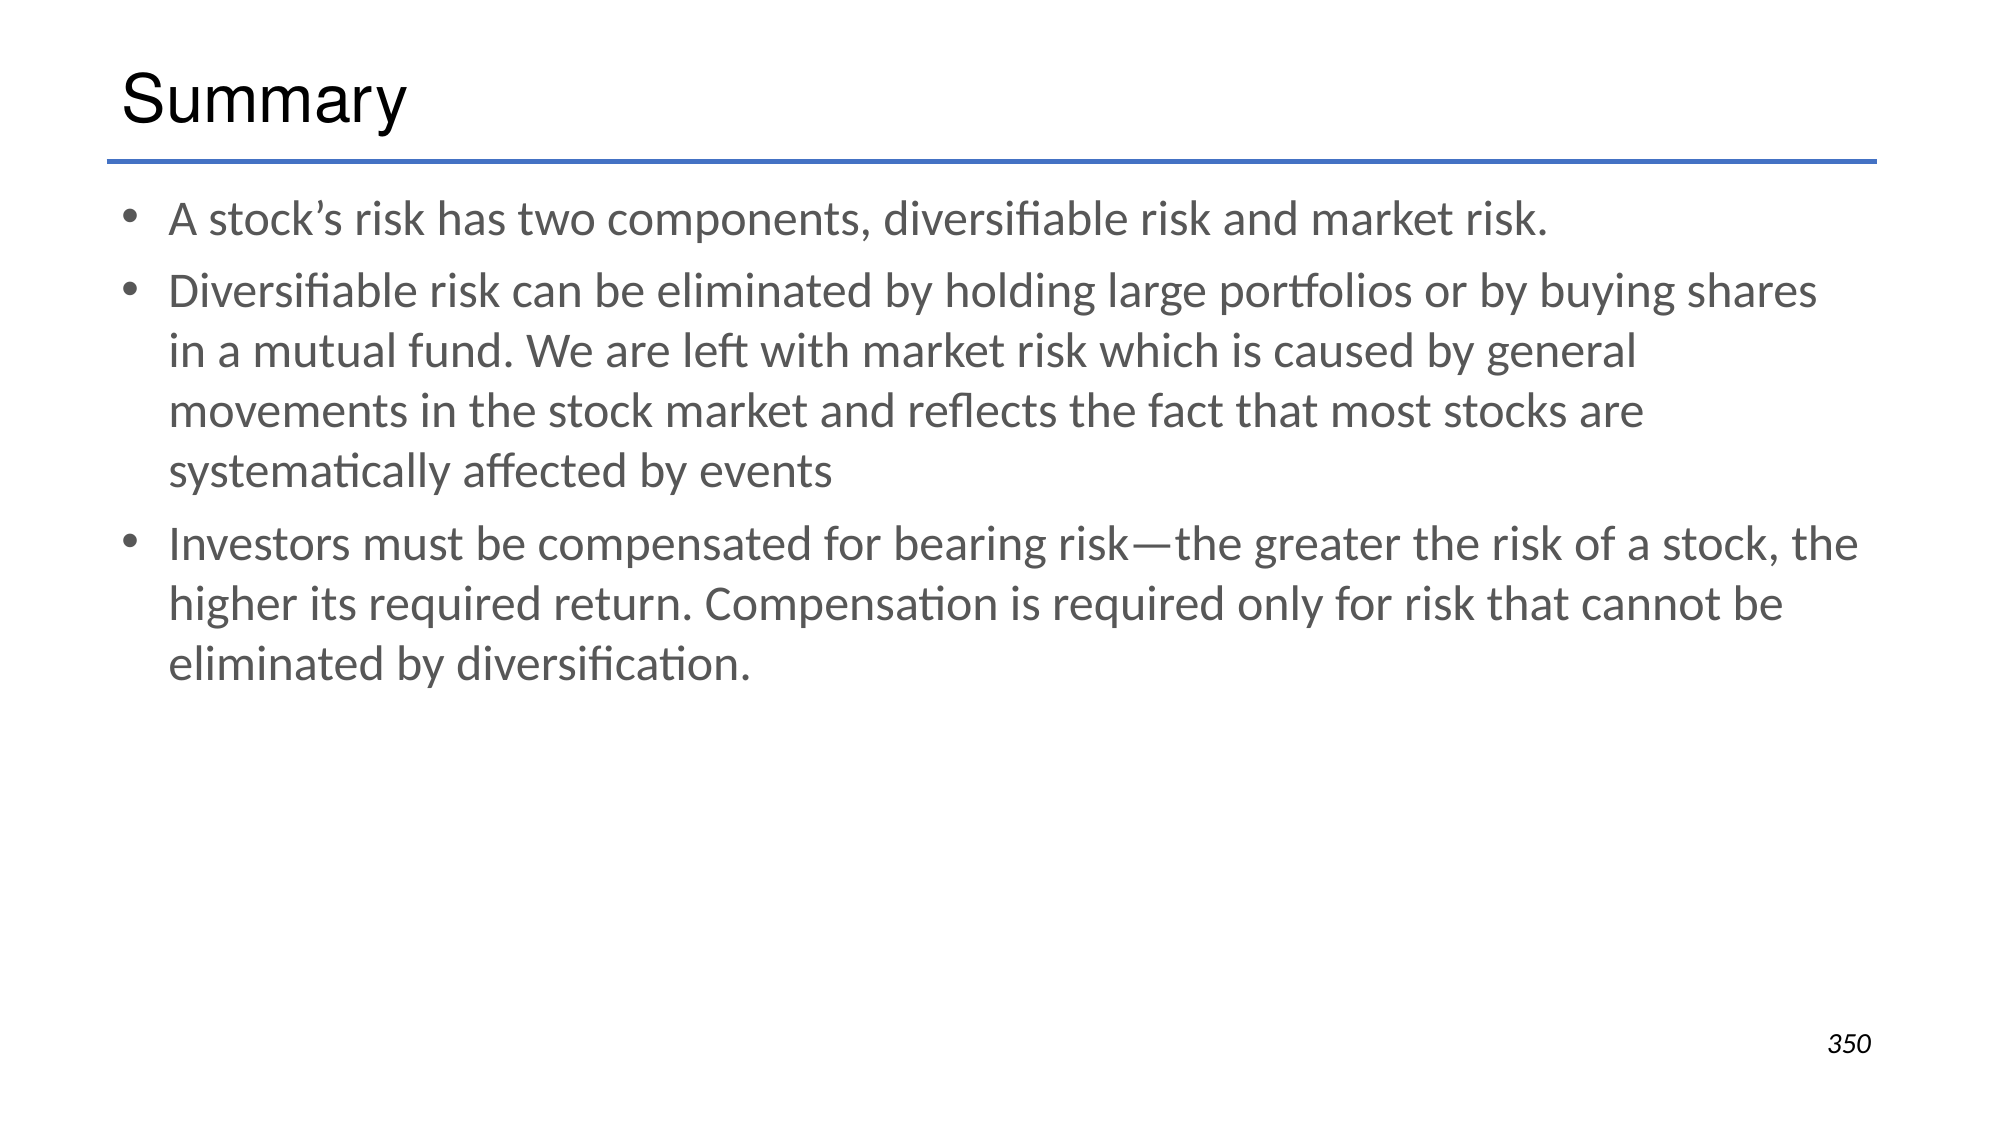

# Summary
A stock’s risk has two components, diversifiable risk and market risk.
Diversifiable risk can be eliminated by holding large portfolios or by buying shares in a mutual fund. We are left with market risk which is caused by general movements in the stock market and reflects the fact that most stocks are systematically affected by events
Investors must be compensated for bearing risk—the greater the risk of a stock, the higher its required return. Compensation is required only for risk that cannot be eliminated by diversification.